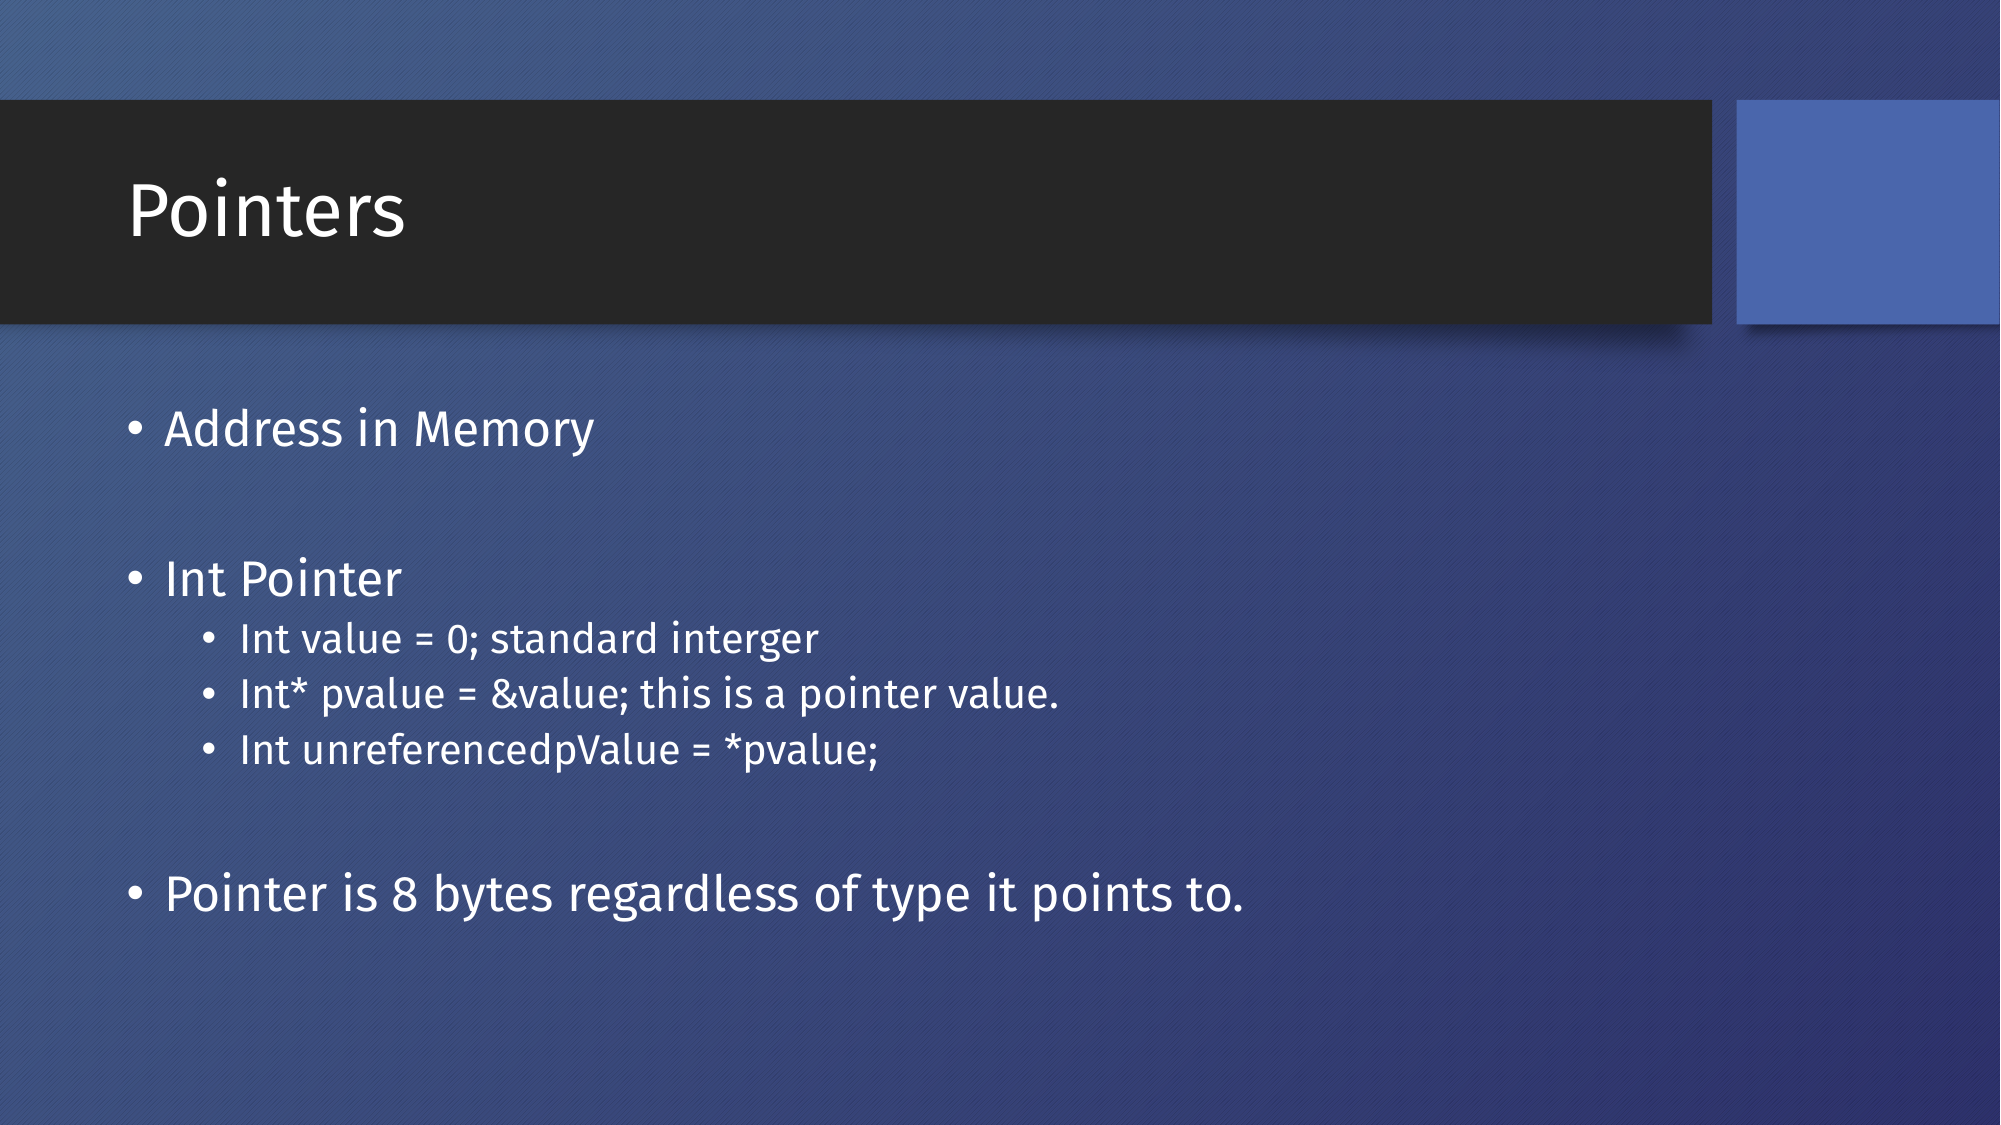

# Pointers
Address in Memory

Int Pointer
Int value = 0; standard interger
Int* pvalue = &value; this is a pointer value.
Int unreferencedpValue = *pvalue;

Pointer is 8 bytes regardless of type it points to.